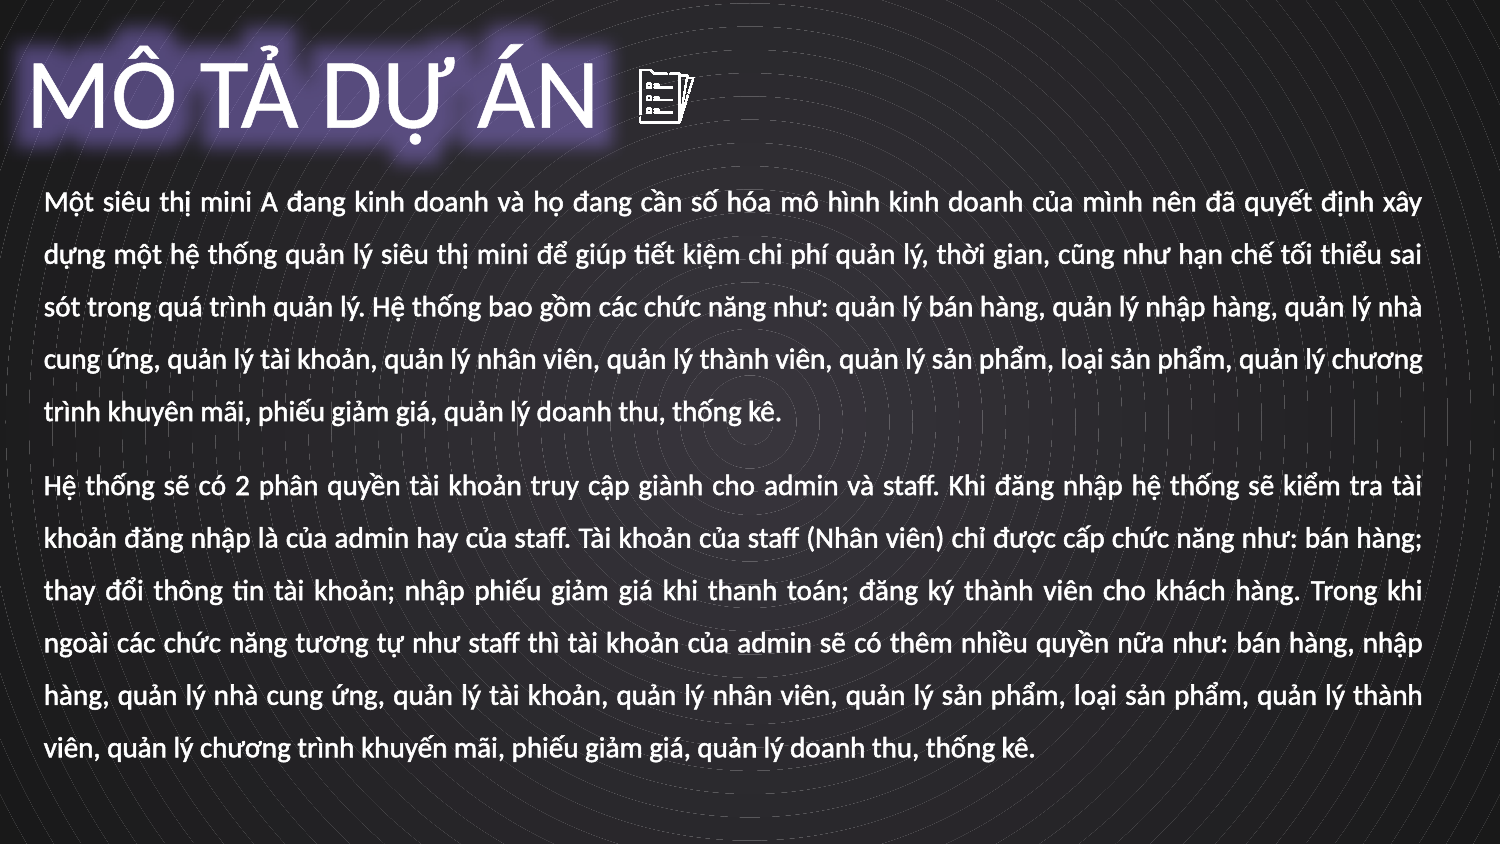

MÔ TẢ DỰ ÁN

Một siêu thị mini A đang kinh doanh và họ đang cần số hóa mô hình kinh doanh của mình nên đã quyết định xây dựng một hệ thống quản lý siêu thị mini để giúp tiết kiệm chi phí quản lý, thời gian, cũng như hạn chế tối thiểu sai sót trong quá trình quản lý. Hệ thống bao gồm các chức năng như: quản lý bán hàng, quản lý nhập hàng, quản lý nhà cung ứng, quản lý tài khoản, quản lý nhân viên, quản lý thành viên, quản lý sản phẩm, loại sản phẩm, quản lý chương trình khuyên mãi, phiếu giảm giá, quản lý doanh thu, thống kê.
Hệ thống sẽ có 2 phân quyền tài khoản truy cập giành cho admin và staff. Khi đăng nhập hệ thống sẽ kiểm tra tài khoản đăng nhập là của admin hay của staff. Tài khoản của staff (Nhân viên) chỉ được cấp chức năng như: bán hàng; thay đổi thông tin tài khoản; nhập phiếu giảm giá khi thanh toán; đăng ký thành viên cho khách hàng. Trong khi ngoài các chức năng tương tự như staff thì tài khoản của admin sẽ có thêm nhiều quyền nữa như: bán hàng, nhập hàng, quản lý nhà cung ứng, quản lý tài khoản, quản lý nhân viên, quản lý sản phẩm, loại sản phẩm, quản lý thành viên, quản lý chương trình khuyến mãi, phiếu giảm giá, quản lý doanh thu, thống kê.